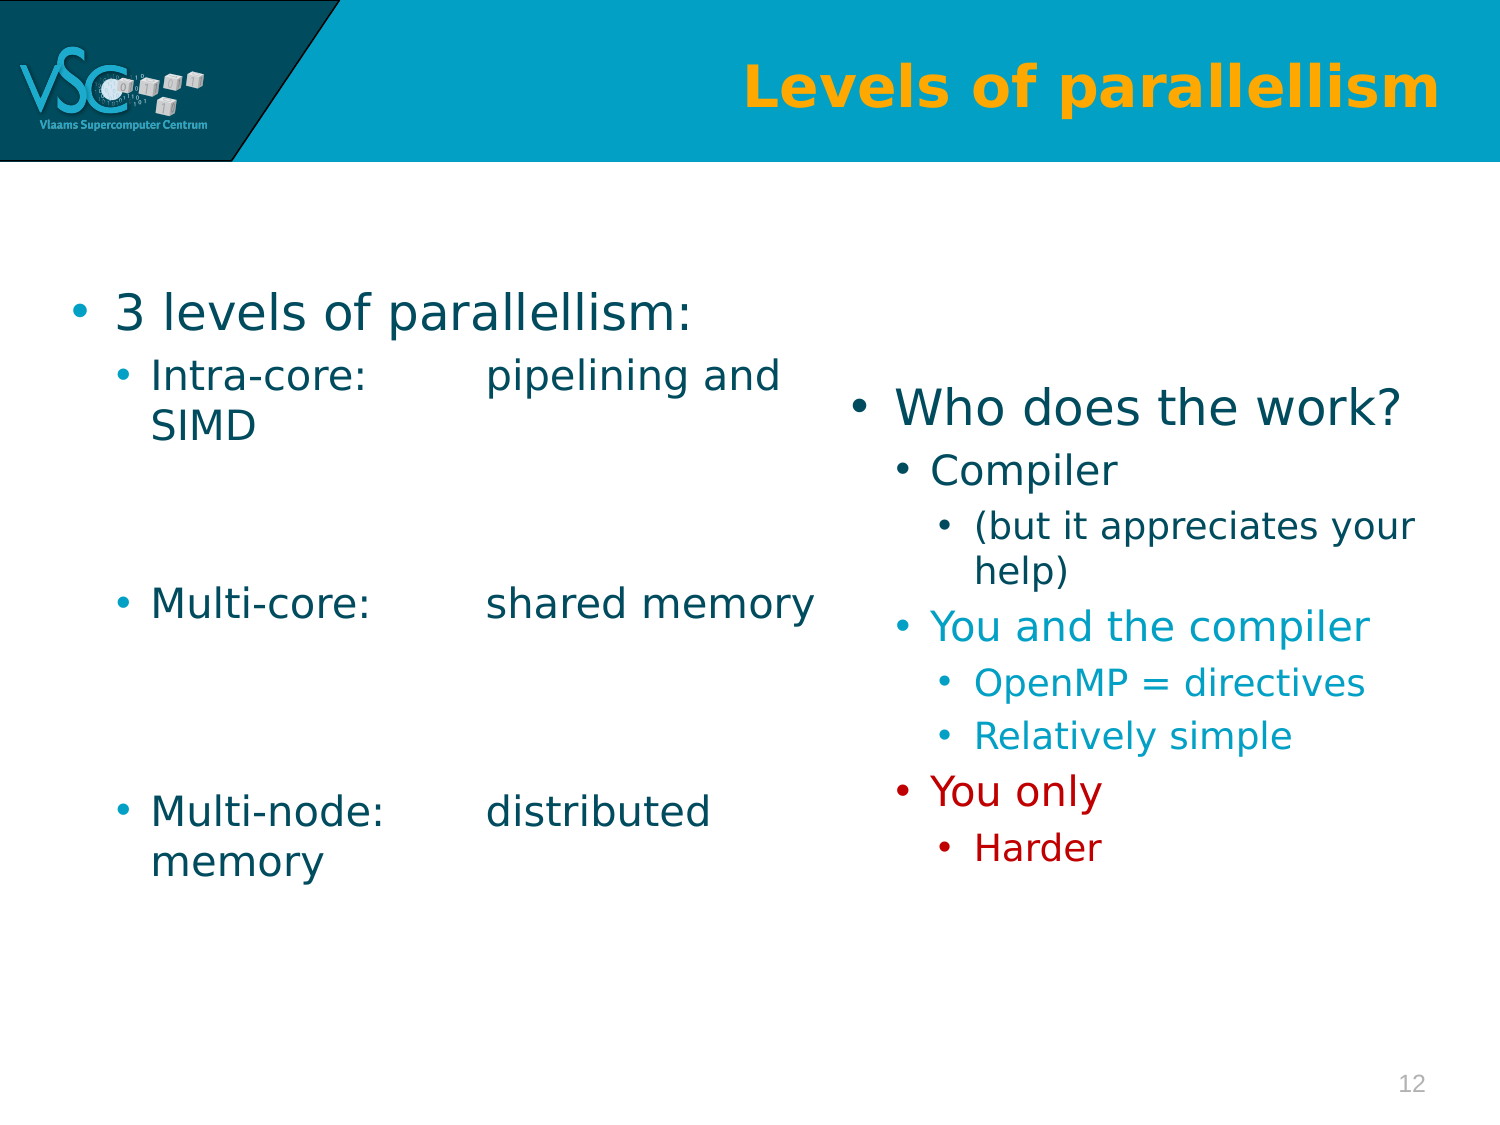

# Levels of parallellism
3 levels of parallellism:
Intra-core: 	pipelining and SIMD

Multi-core: 	shared memory

Multi-node: 	distributed memory

Who does the work?
Compiler
(but it appreciates your help)
You and the compiler
OpenMP = directives
Relatively simple
You only
Harder
12